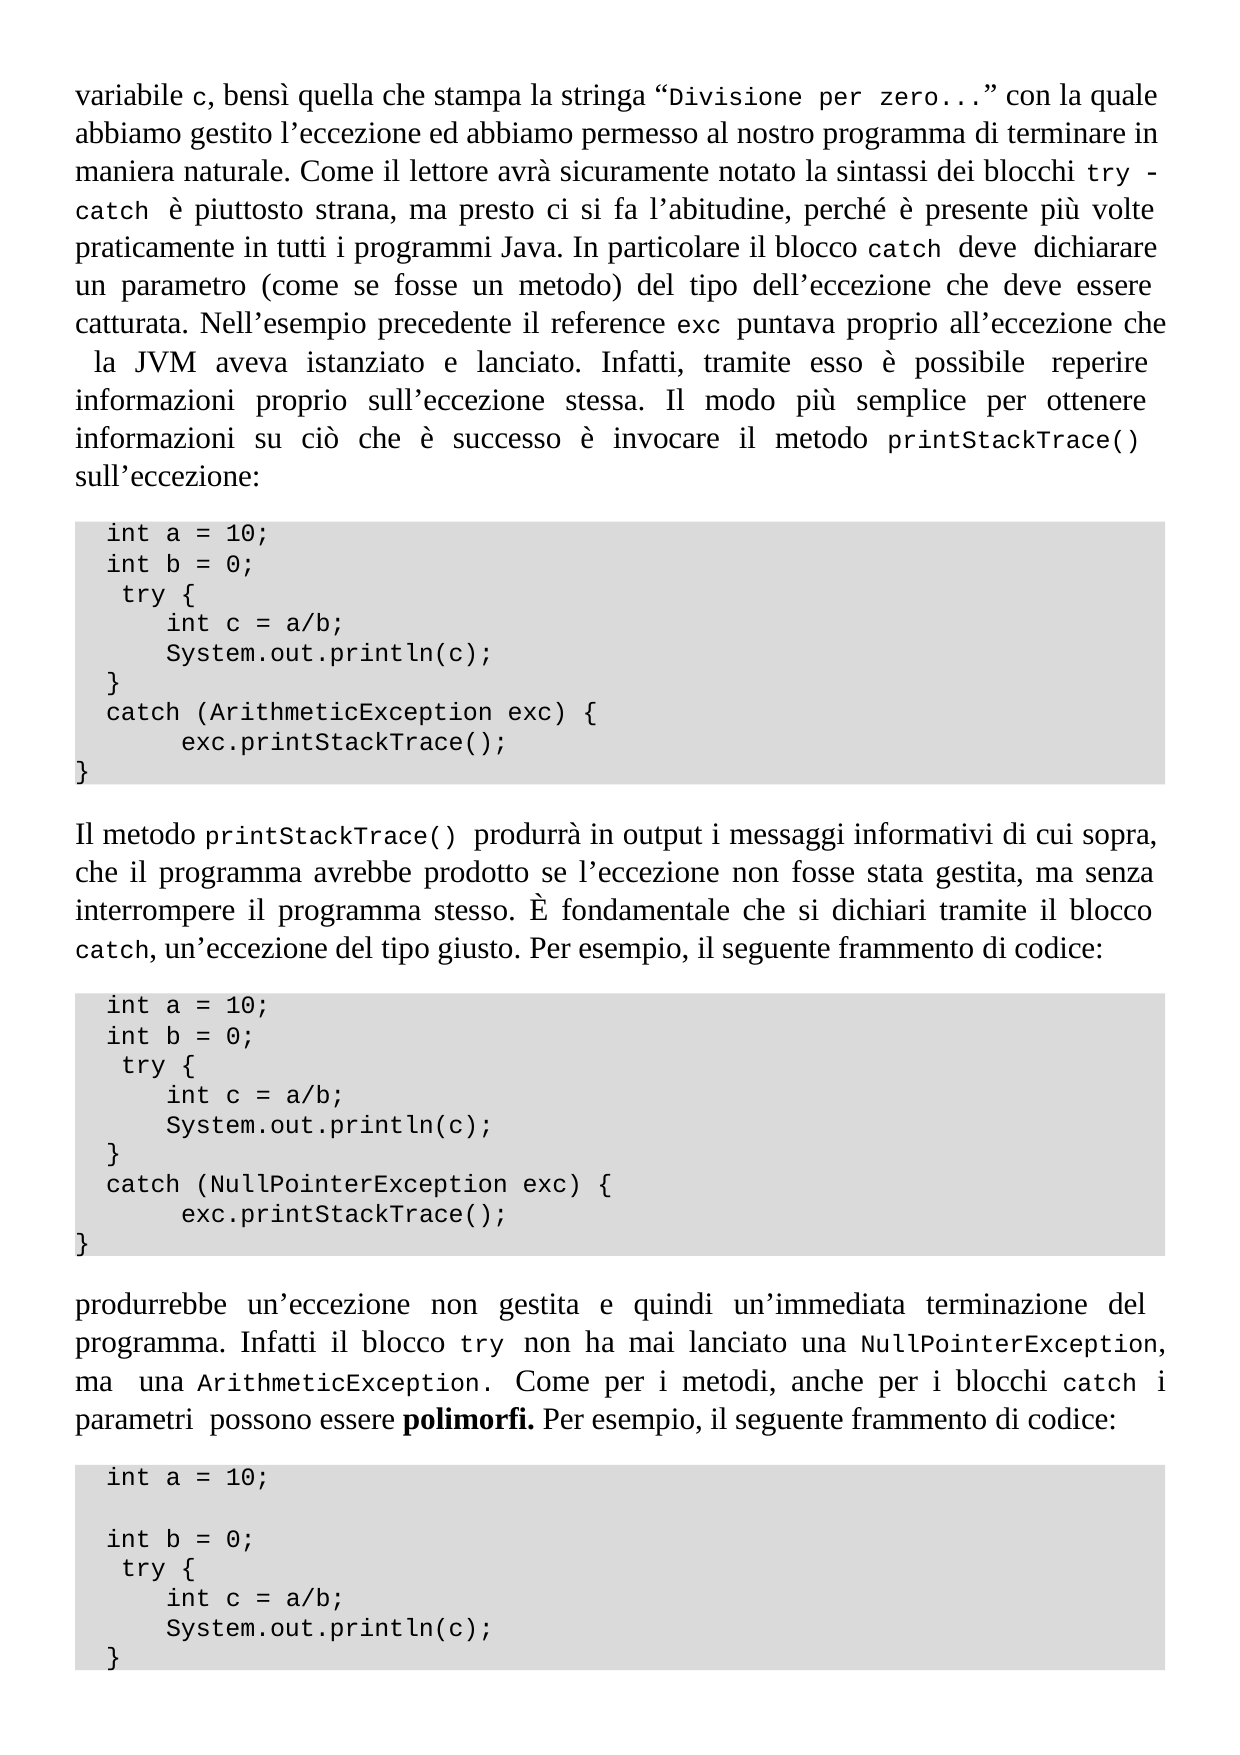

variabile c, bensì quella che stampa la stringa “Divisione per zero...” con la quale  abbiamo gestito l’eccezione ed abbiamo permesso al nostro programma di terminare in  maniera naturale. Come il lettore avrà sicuramente notato la sintassi dei blocchi try -  catch è piuttosto strana, ma presto ci si fa l’abitudine, perché è presente più volte  praticamente in tutti i programmi Java. In particolare il blocco catch deve dichiarare  un parametro (come se fosse un metodo) del tipo dell’eccezione che deve essere  catturata. Nell’esempio precedente il reference exc puntava proprio all’eccezione che  la JVM aveva istanziato e lanciato. Infatti, tramite esso è possibile reperire  informazioni proprio sull’eccezione stessa. Il modo più semplice per ottenere  informazioni su ciò che è successo è invocare il metodo printStackTrace()  sull’eccezione:
int a = 10;
int b = 0;  try {
int c = a/b;  System.out.println(c);
}
catch (ArithmeticException exc) {  exc.printStackTrace();
}
Il metodo printStackTrace() produrrà in output i messaggi informativi di cui sopra,  che il programma avrebbe prodotto se l’eccezione non fosse stata gestita, ma senza  interrompere il programma stesso. È fondamentale che si dichiari tramite il blocco  catch, un’eccezione del tipo giusto. Per esempio, il seguente frammento di codice:
int a = 10;
int b = 0;  try {
int c = a/b;  System.out.println(c);
}
catch (NullPointerException exc) {  exc.printStackTrace();
}
produrrebbe un’eccezione non gestita e quindi un’immediata terminazione del  programma. Infatti il blocco try non ha mai lanciato una NullPointerException, ma  una ArithmeticException. Come per i metodi, anche per i blocchi catch i parametri  possono essere polimorfi. Per esempio, il seguente frammento di codice:
int a = 10;

int b = 0;  try {
int c = a/b;  System.out.println(c);
}